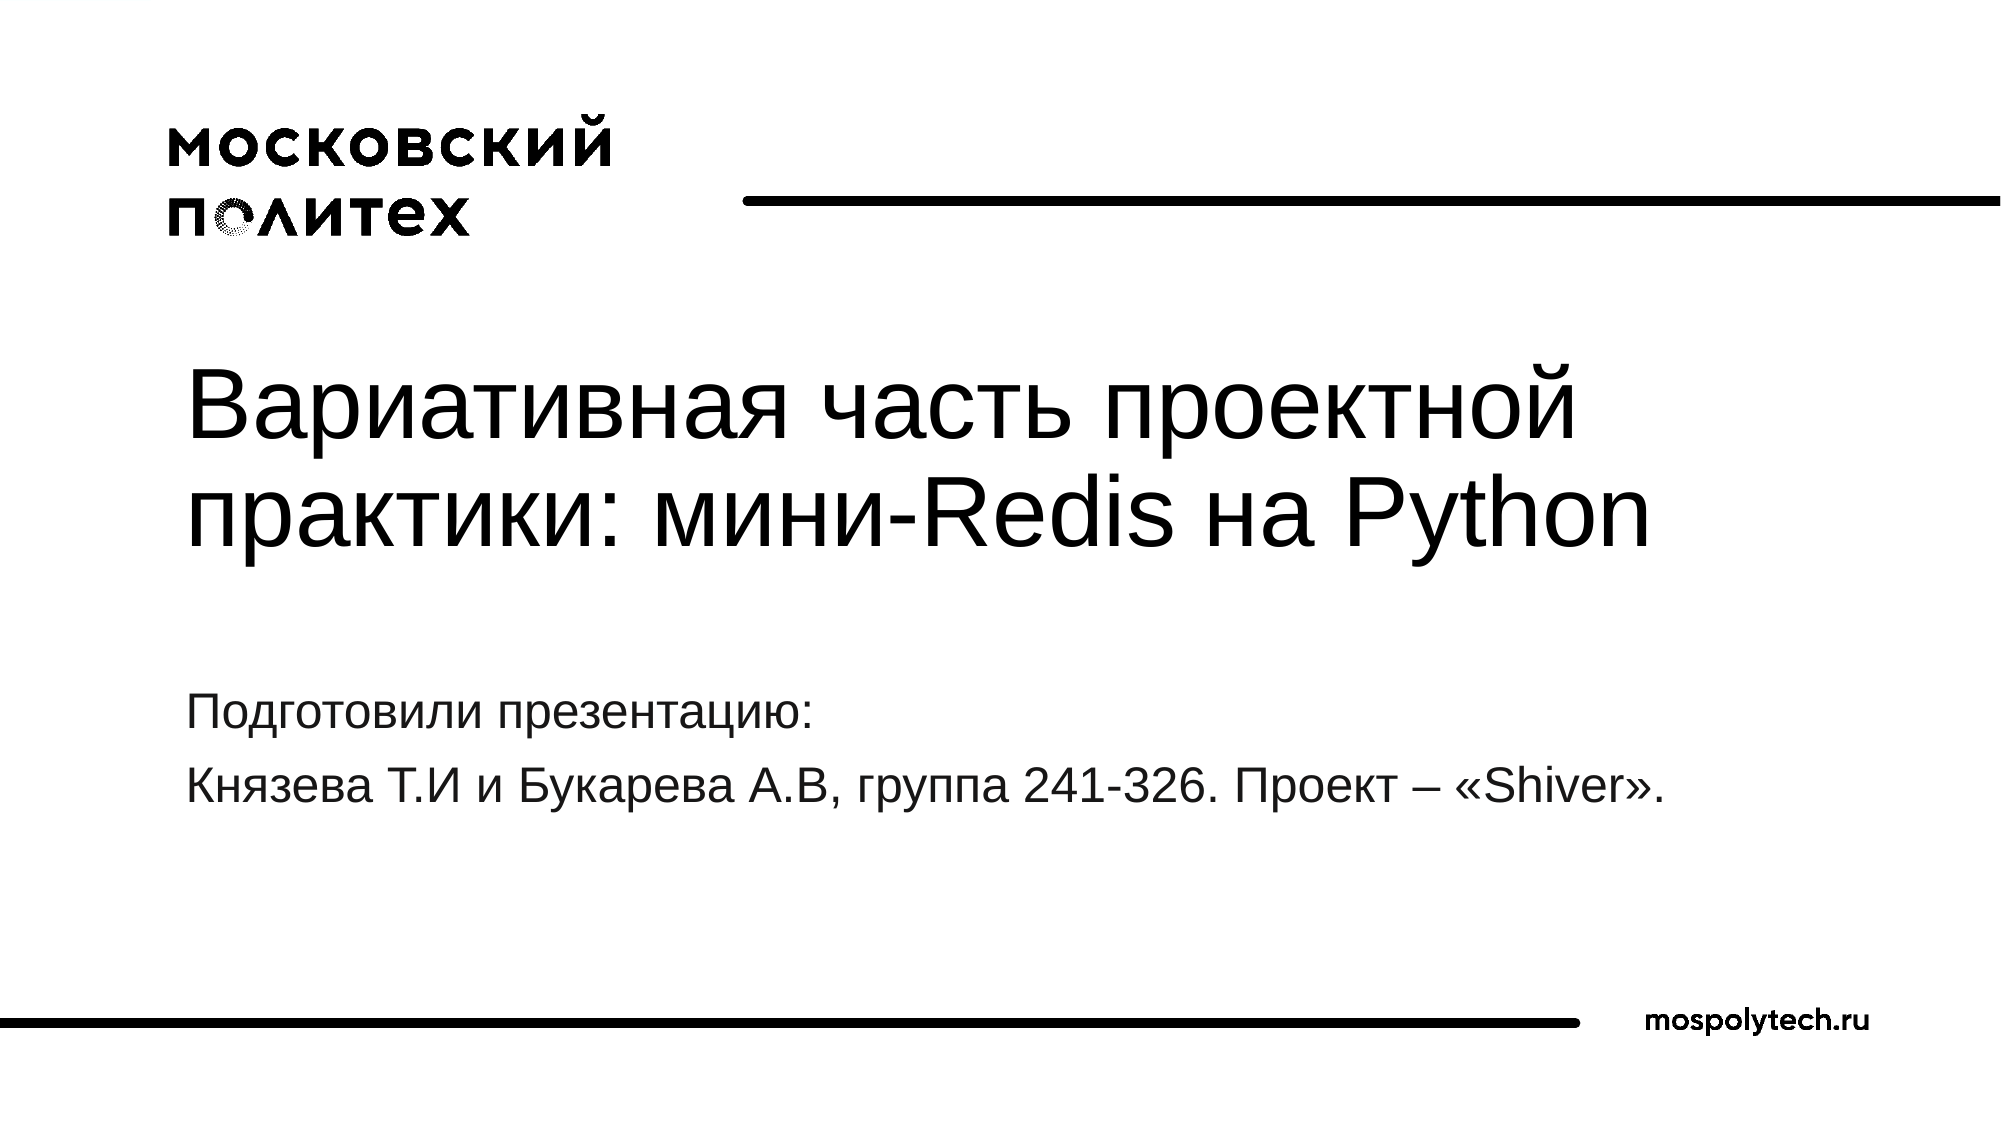

# Вариативная часть проектной практики: мини-Redis на Python
Подготовили презентацию:
Князева Т.И и Букарева А.В, группа 241-326. Проект – «Shiver».